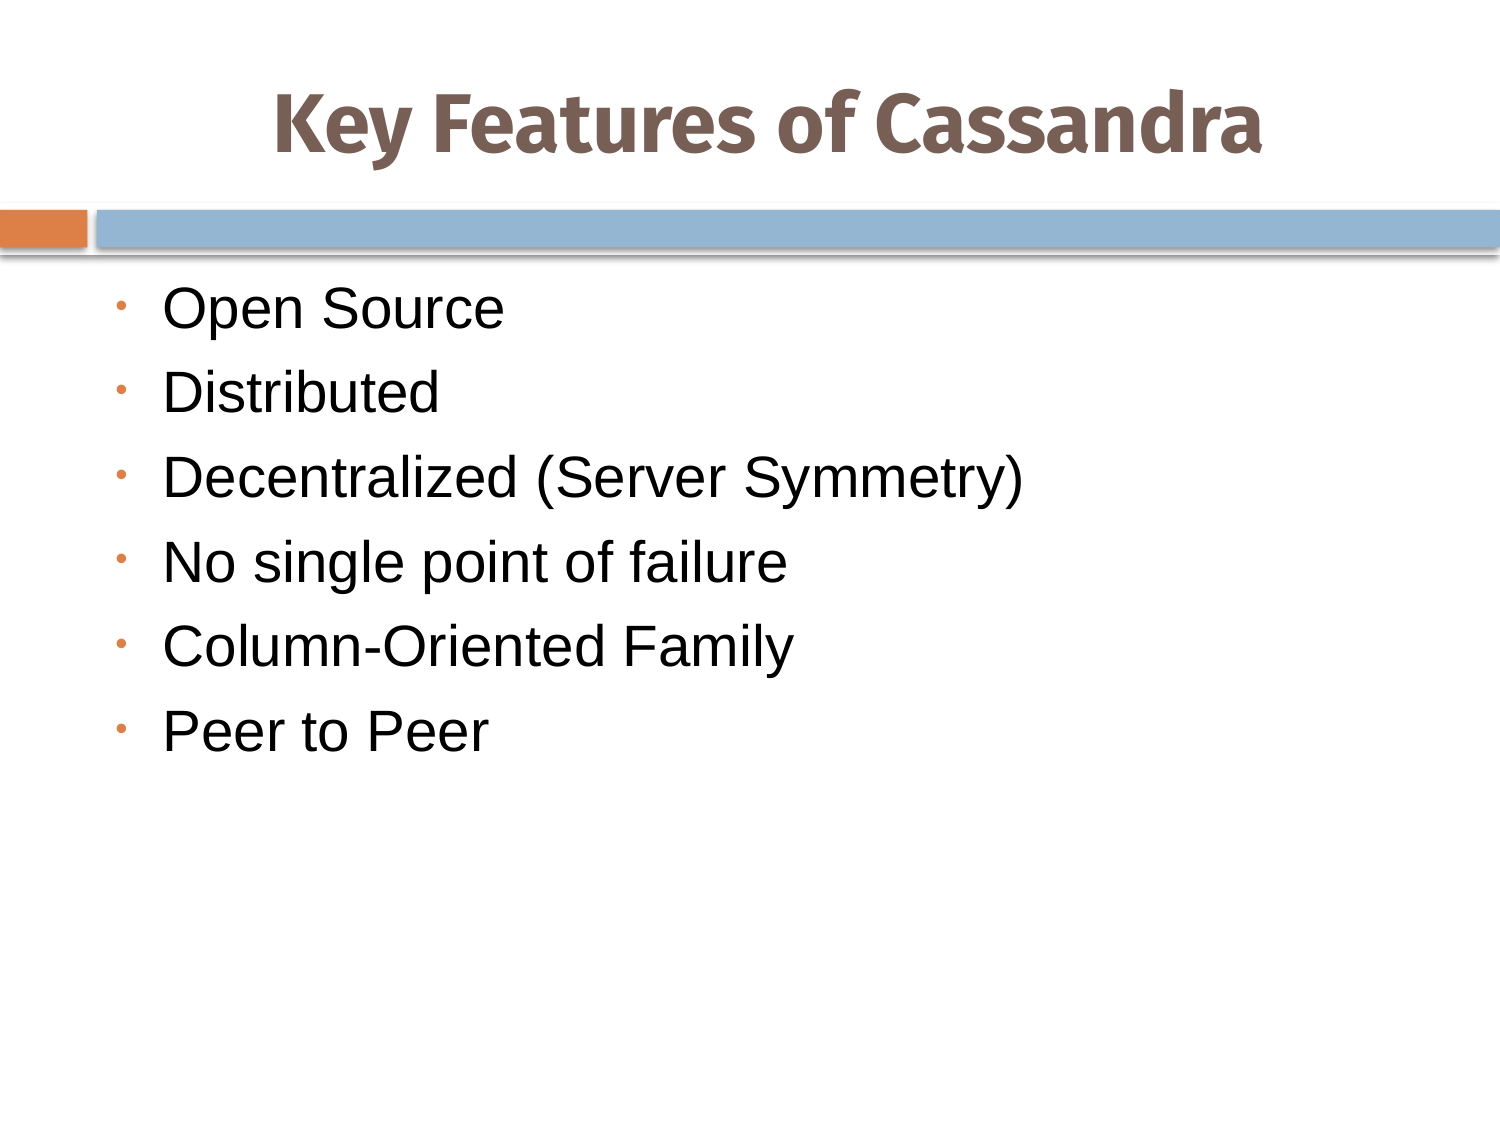

# Key Features of Cassandra
Open Source
Distributed
Decentralized (Server Symmetry)
No single point of failure
Column-Oriented Family
Peer to Peer